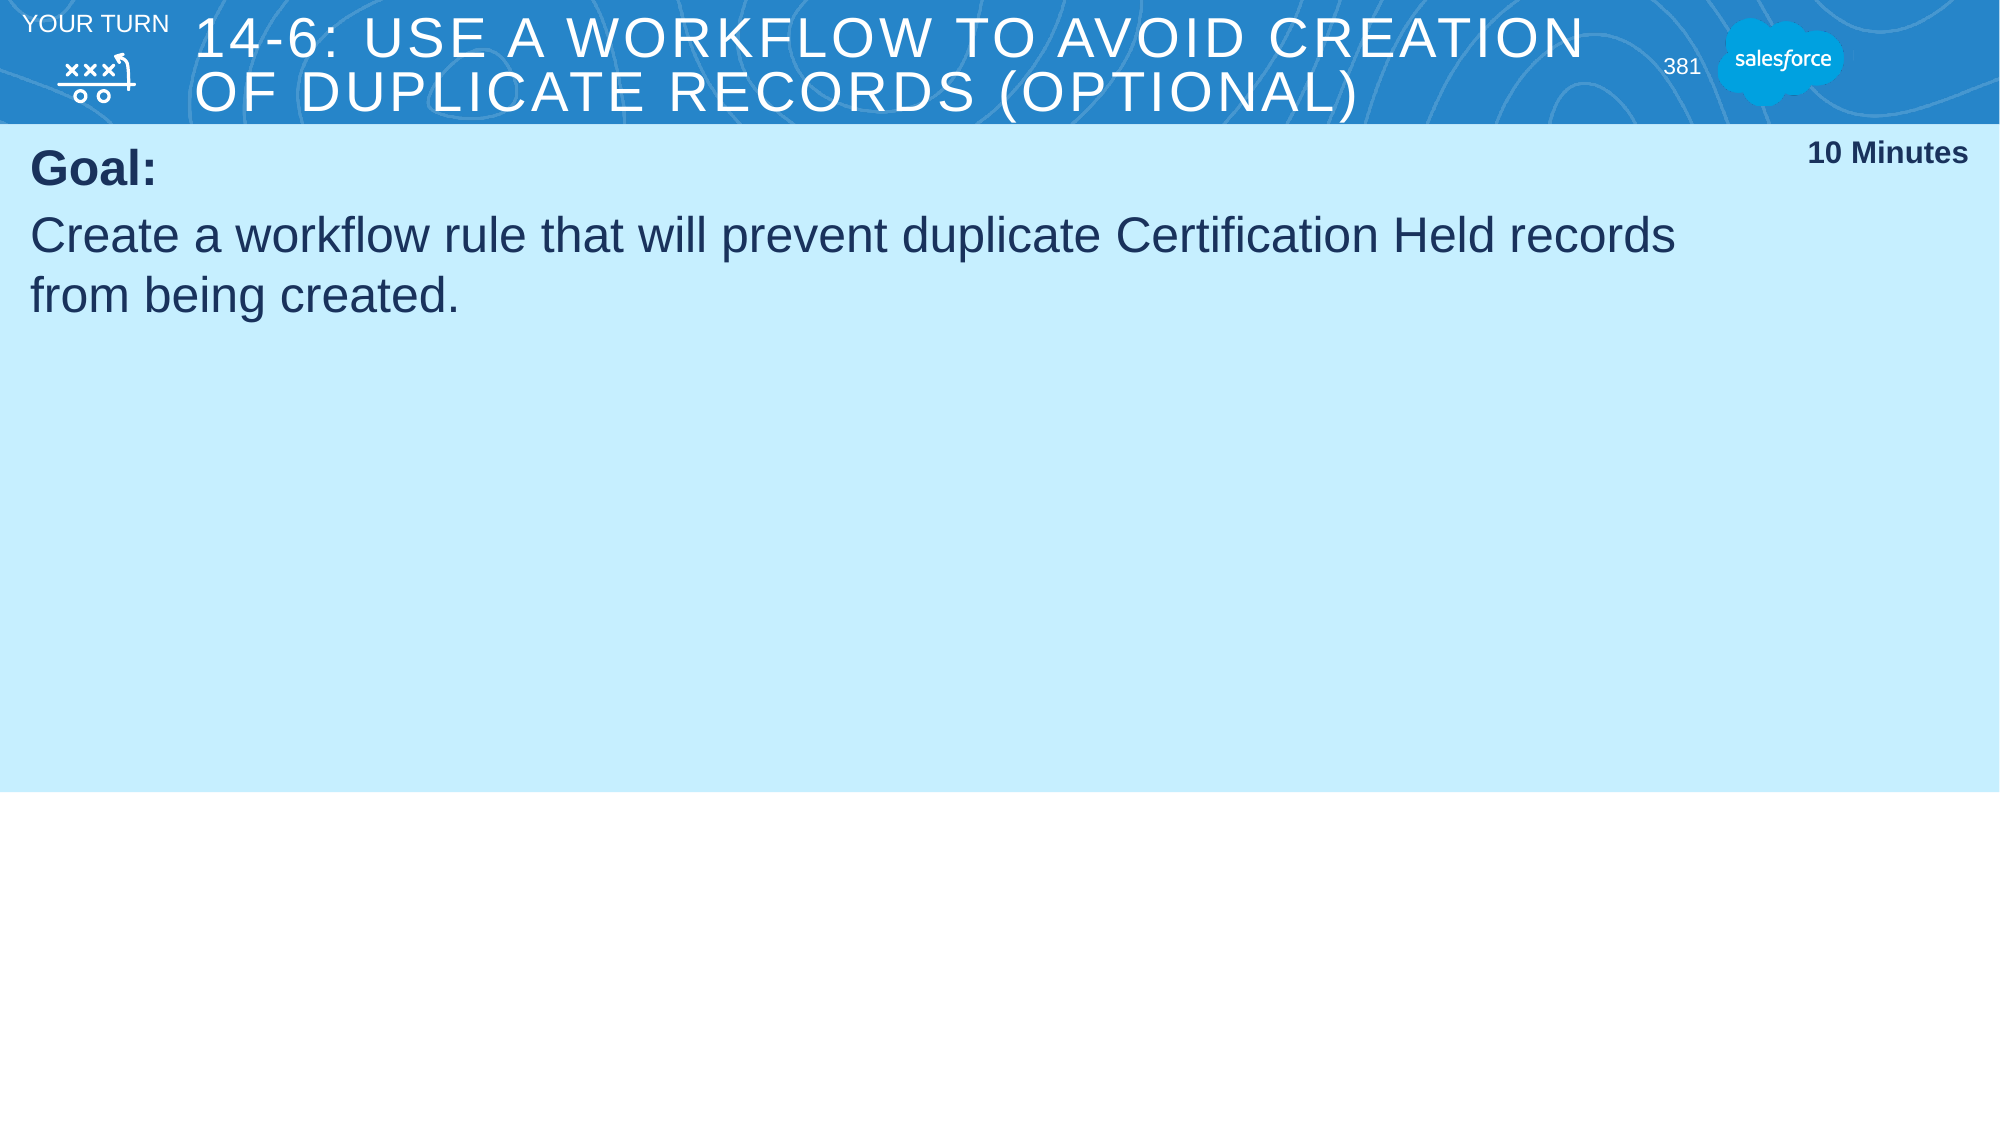

# 14-6: Use a Workflow to Avoid Creation of Duplicate Records (Optional)
Your turn
381
Goal:
Create a workflow rule that will prevent duplicate Certification Held records
from being created.
10 Minutes
Task:
Create a new hidden text field.
Create a workflow rule to populate the new field.
Execute the workflow rule for all existing records.
Test your workflow rule.